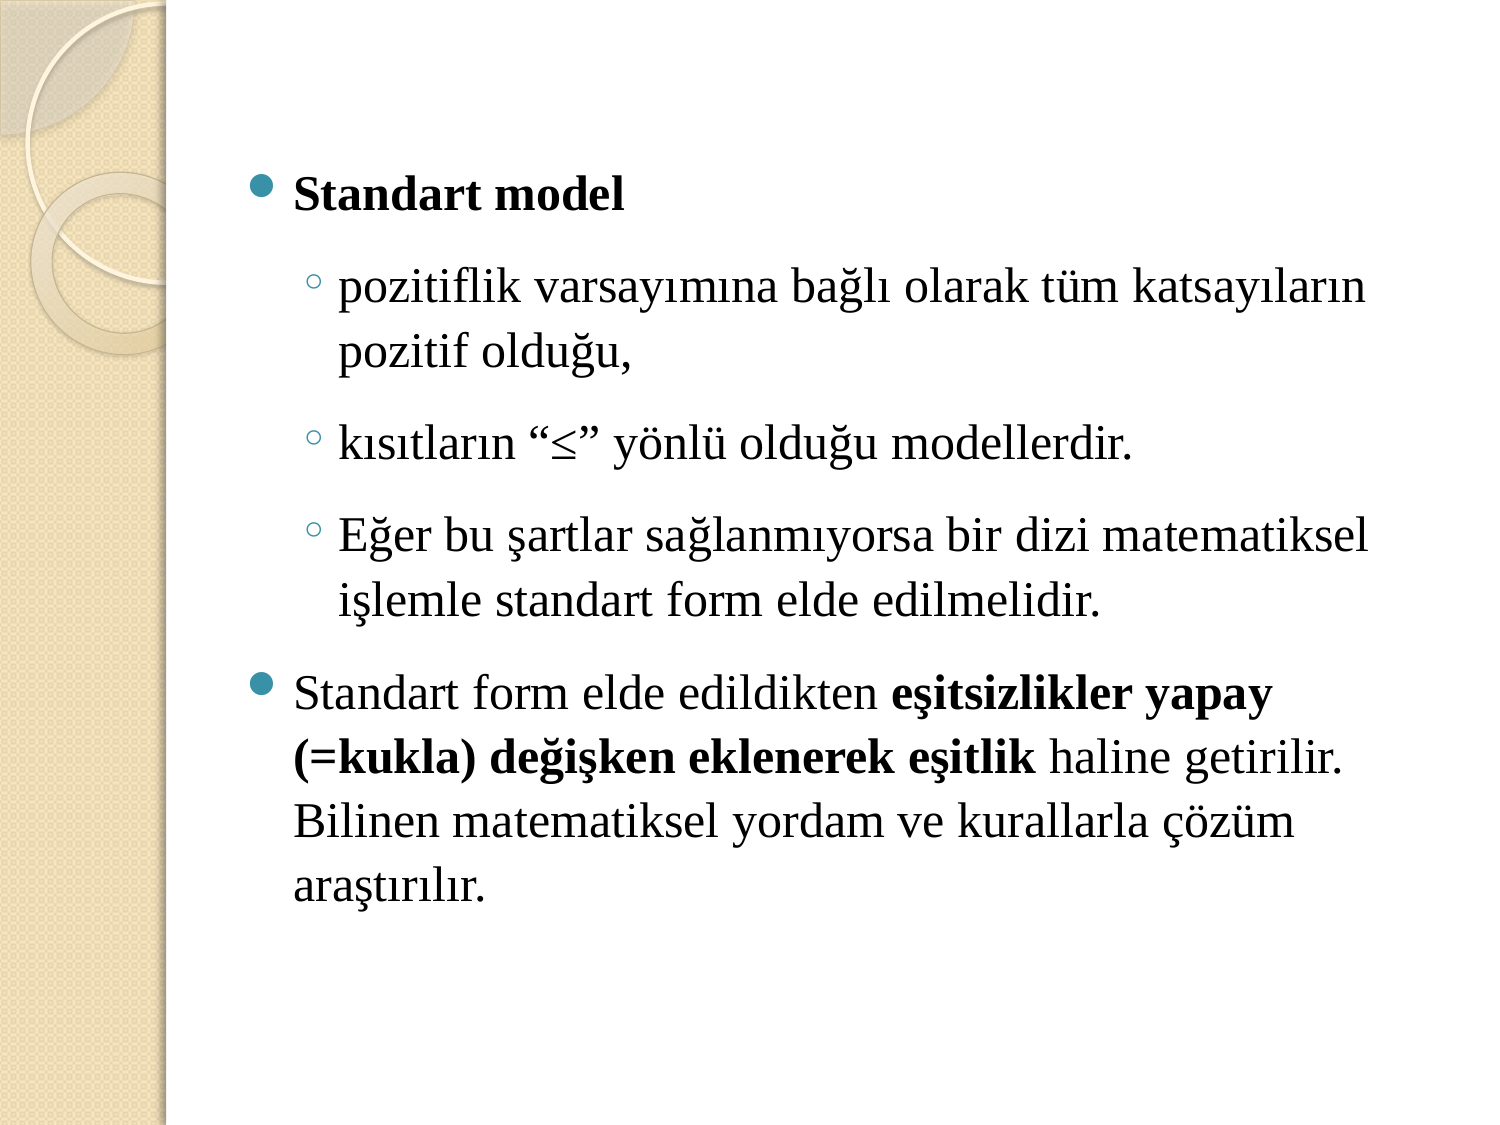

Standart model
pozitiflik varsayımına bağlı olarak tüm katsayıların pozitif olduğu,
kısıtların “≤” yönlü olduğu modellerdir.
Eğer bu şartlar sağlanmıyorsa bir dizi matematiksel işlemle standart form elde edilmelidir.
Standart form elde edildikten eşitsizlikler yapay (=kukla) değişken eklenerek eşitlik haline getirilir.   Bilinen matematiksel yordam ve kurallarla çözüm araştırılır.